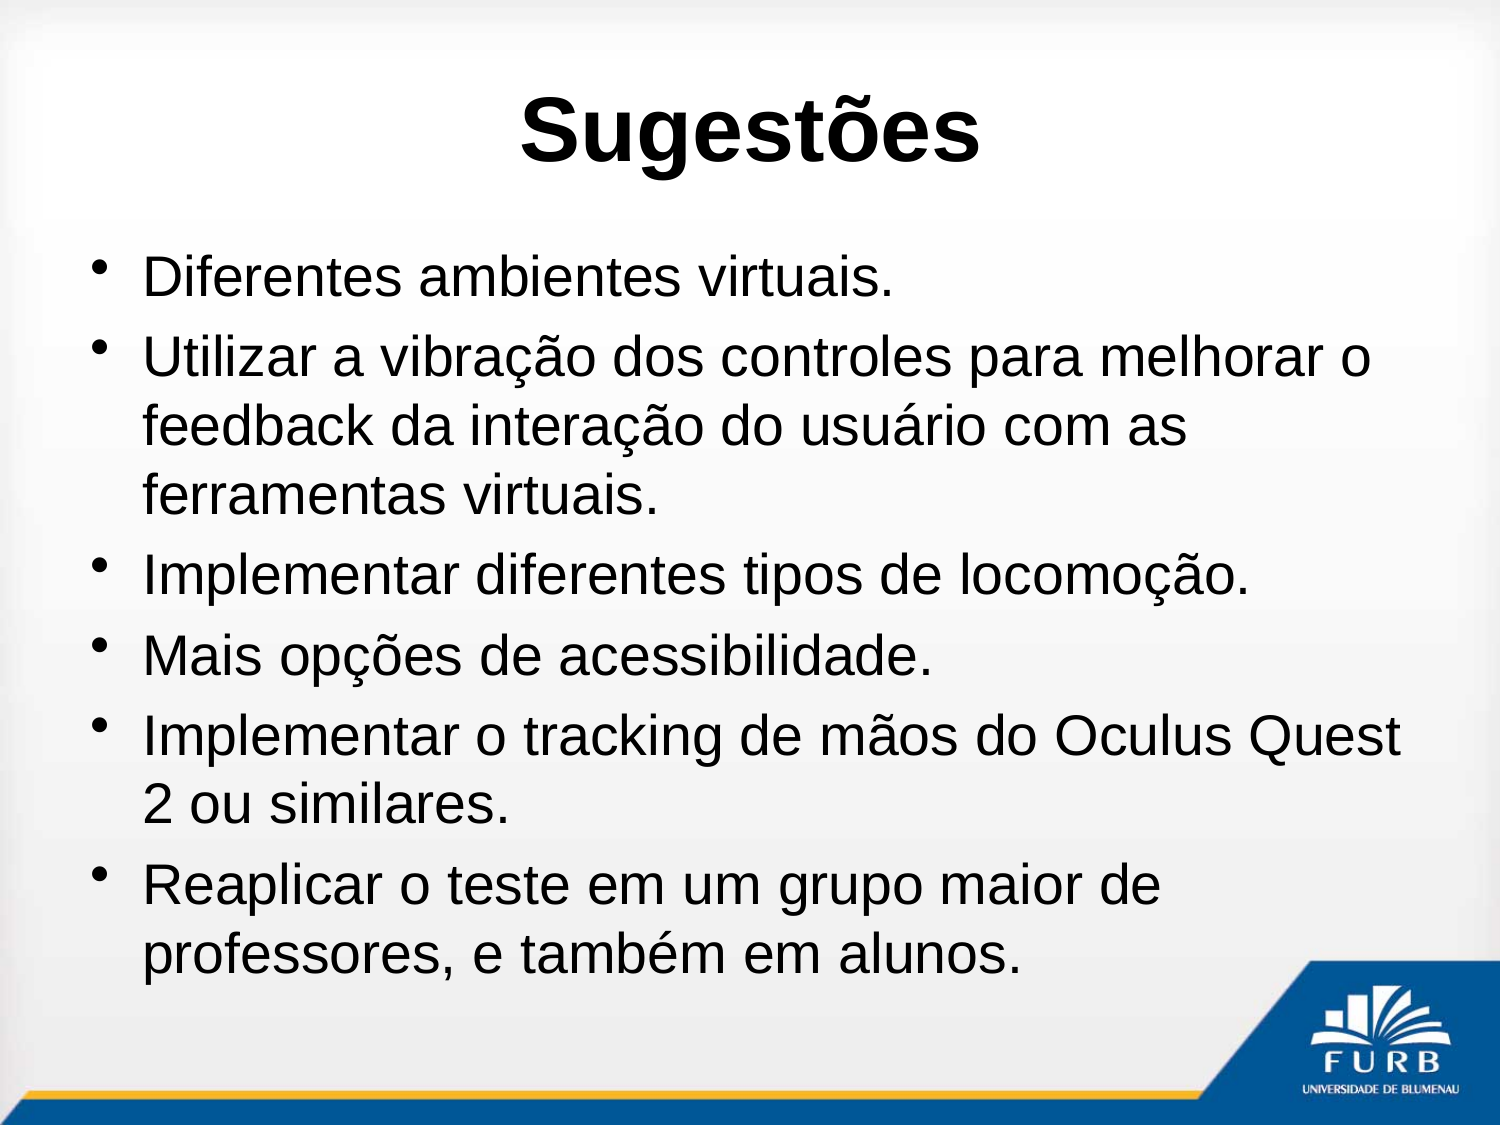

# Sugestões
Diferentes ambientes virtuais.
Utilizar a vibração dos controles para melhorar o feedback da interação do usuário com as ferramentas virtuais.
Implementar diferentes tipos de locomoção.
Mais opções de acessibilidade.
Implementar o tracking de mãos do Oculus Quest 2 ou similares.
Reaplicar o teste em um grupo maior de professores, e também em alunos.